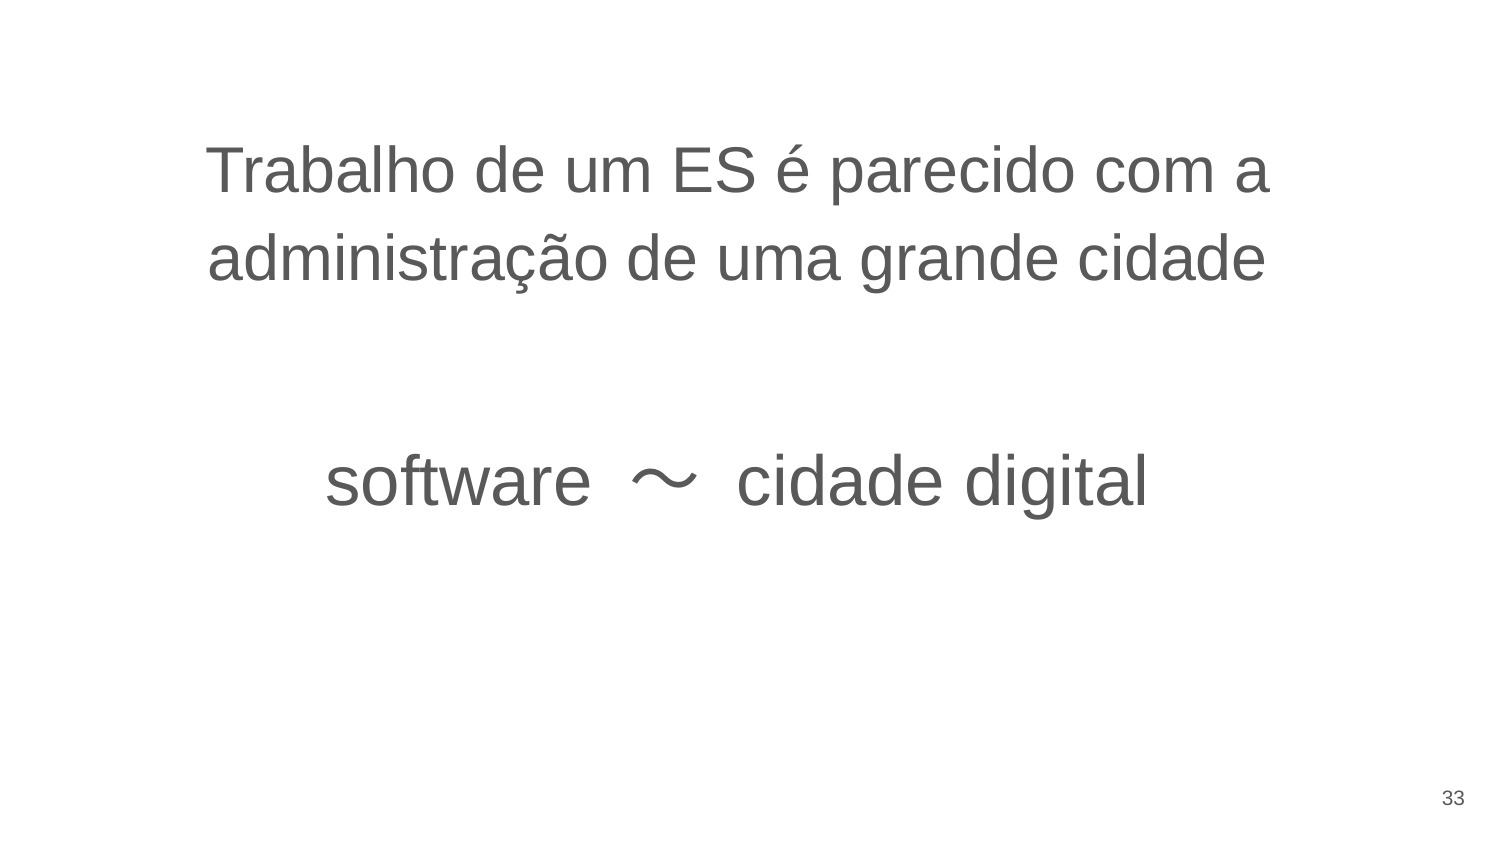

Trabalho de um ES é parecido com a administração de uma grande cidade

software 〜 cidade digital

33